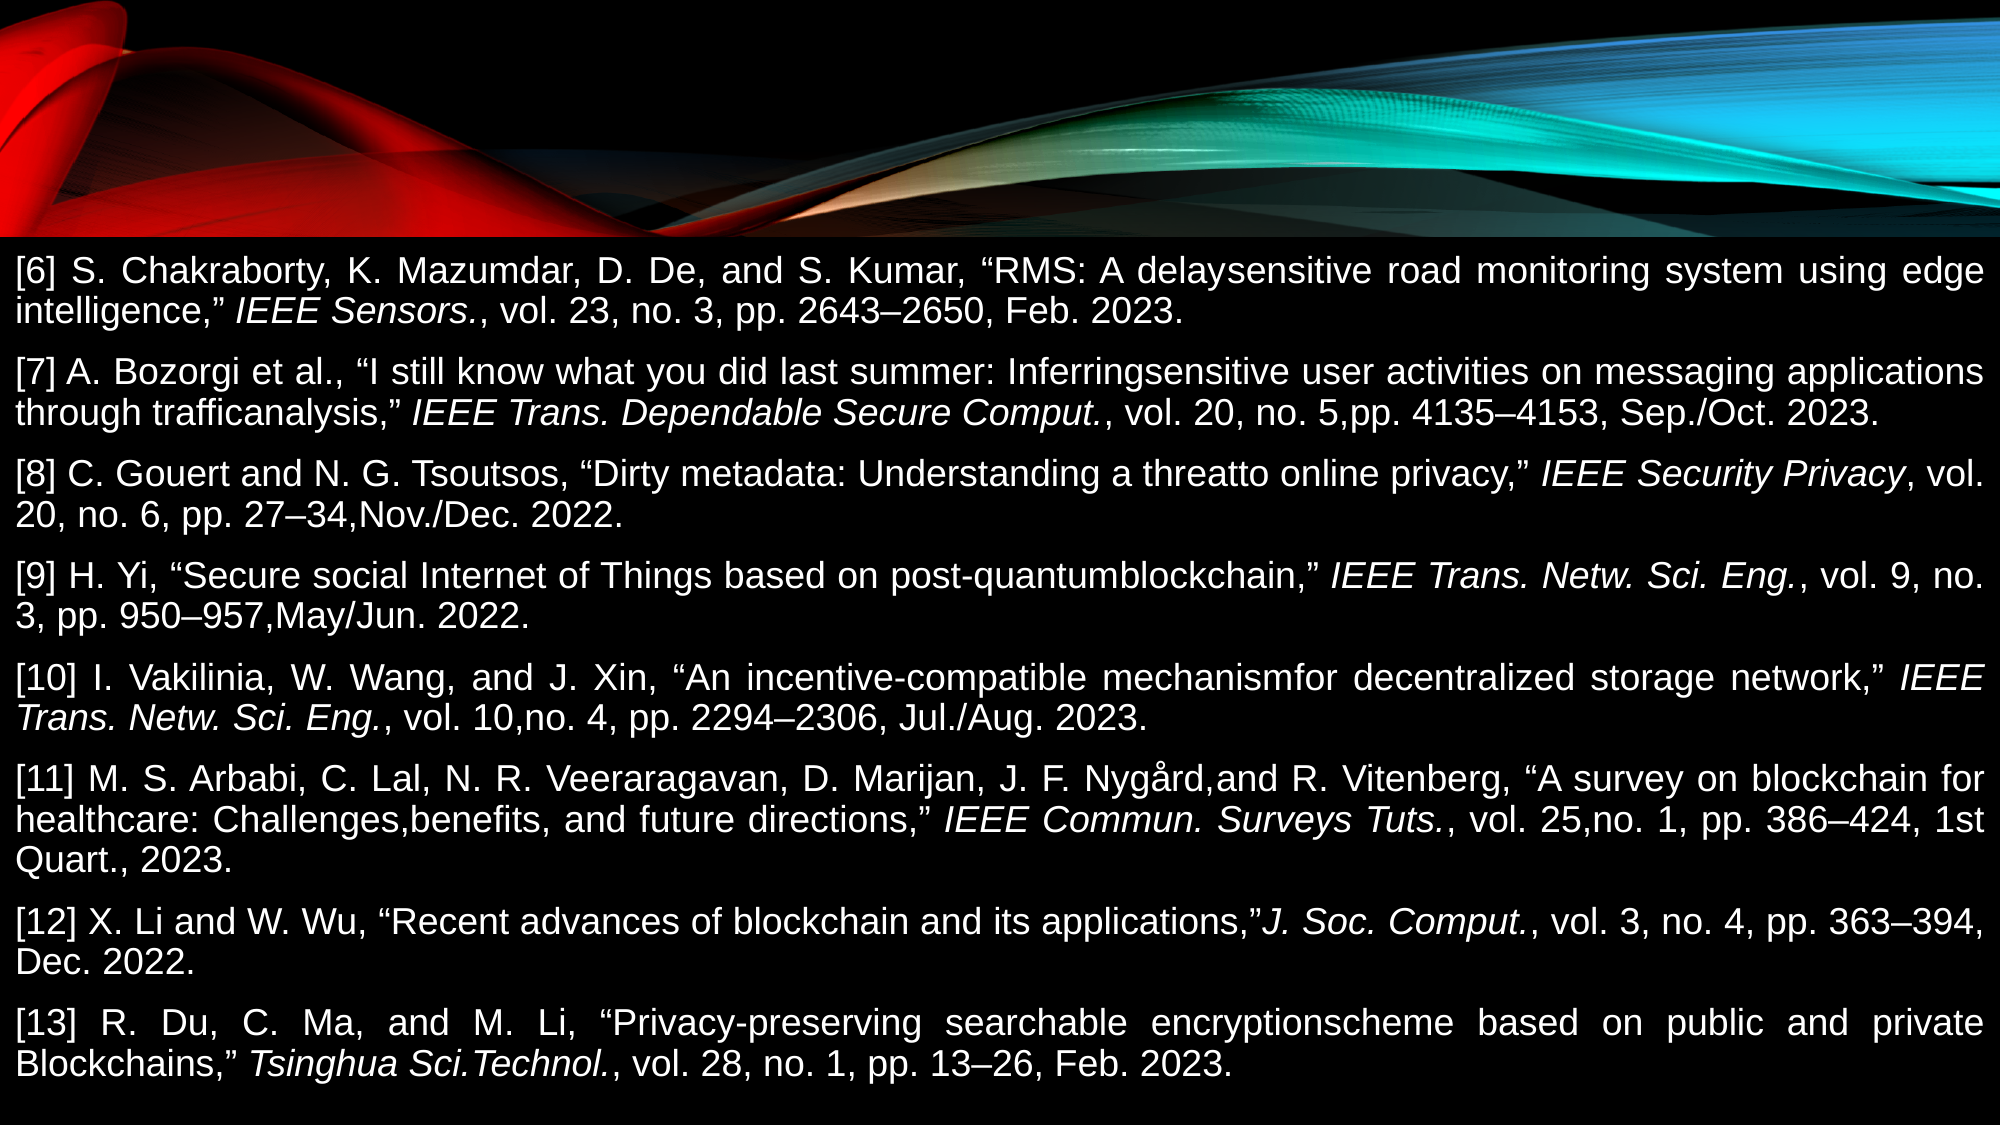

[6] S. Chakraborty, K. Mazumdar, D. De, and S. Kumar, “RMS: A delaysensitive road monitoring system using edge intelligence,” IEEE Sensors., vol. 23, no. 3, pp. 2643–2650, Feb. 2023.
[7] A. Bozorgi et al., “I still know what you did last summer: Inferringsensitive user activities on messaging applications through trafficanalysis,” IEEE Trans. Dependable Secure Comput., vol. 20, no. 5,pp. 4135–4153, Sep./Oct. 2023.
[8] C. Gouert and N. G. Tsoutsos, “Dirty metadata: Understanding a threatto online privacy,” IEEE Security Privacy, vol. 20, no. 6, pp. 27–34,Nov./Dec. 2022.
[9] H. Yi, “Secure social Internet of Things based on post-quantumblockchain,” IEEE Trans. Netw. Sci. Eng., vol. 9, no. 3, pp. 950–957,May/Jun. 2022.
[10] I. Vakilinia, W. Wang, and J. Xin, “An incentive-compatible mechanismfor decentralized storage network,” IEEE Trans. Netw. Sci. Eng., vol. 10,no. 4, pp. 2294–2306, Jul./Aug. 2023.
[11] M. S. Arbabi, C. Lal, N. R. Veeraragavan, D. Marijan, J. F. Nygård,and R. Vitenberg, “A survey on blockchain for healthcare: Challenges,benefits, and future directions,” IEEE Commun. Surveys Tuts., vol. 25,no. 1, pp. 386–424, 1st Quart., 2023.
[12] X. Li and W. Wu, “Recent advances of blockchain and its applications,”J. Soc. Comput., vol. 3, no. 4, pp. 363–394, Dec. 2022.
[13] R. Du, C. Ma, and M. Li, “Privacy-preserving searchable encryptionscheme based on public and private Blockchains,” Tsinghua Sci.Technol., vol. 28, no. 1, pp. 13–26, Feb. 2023.